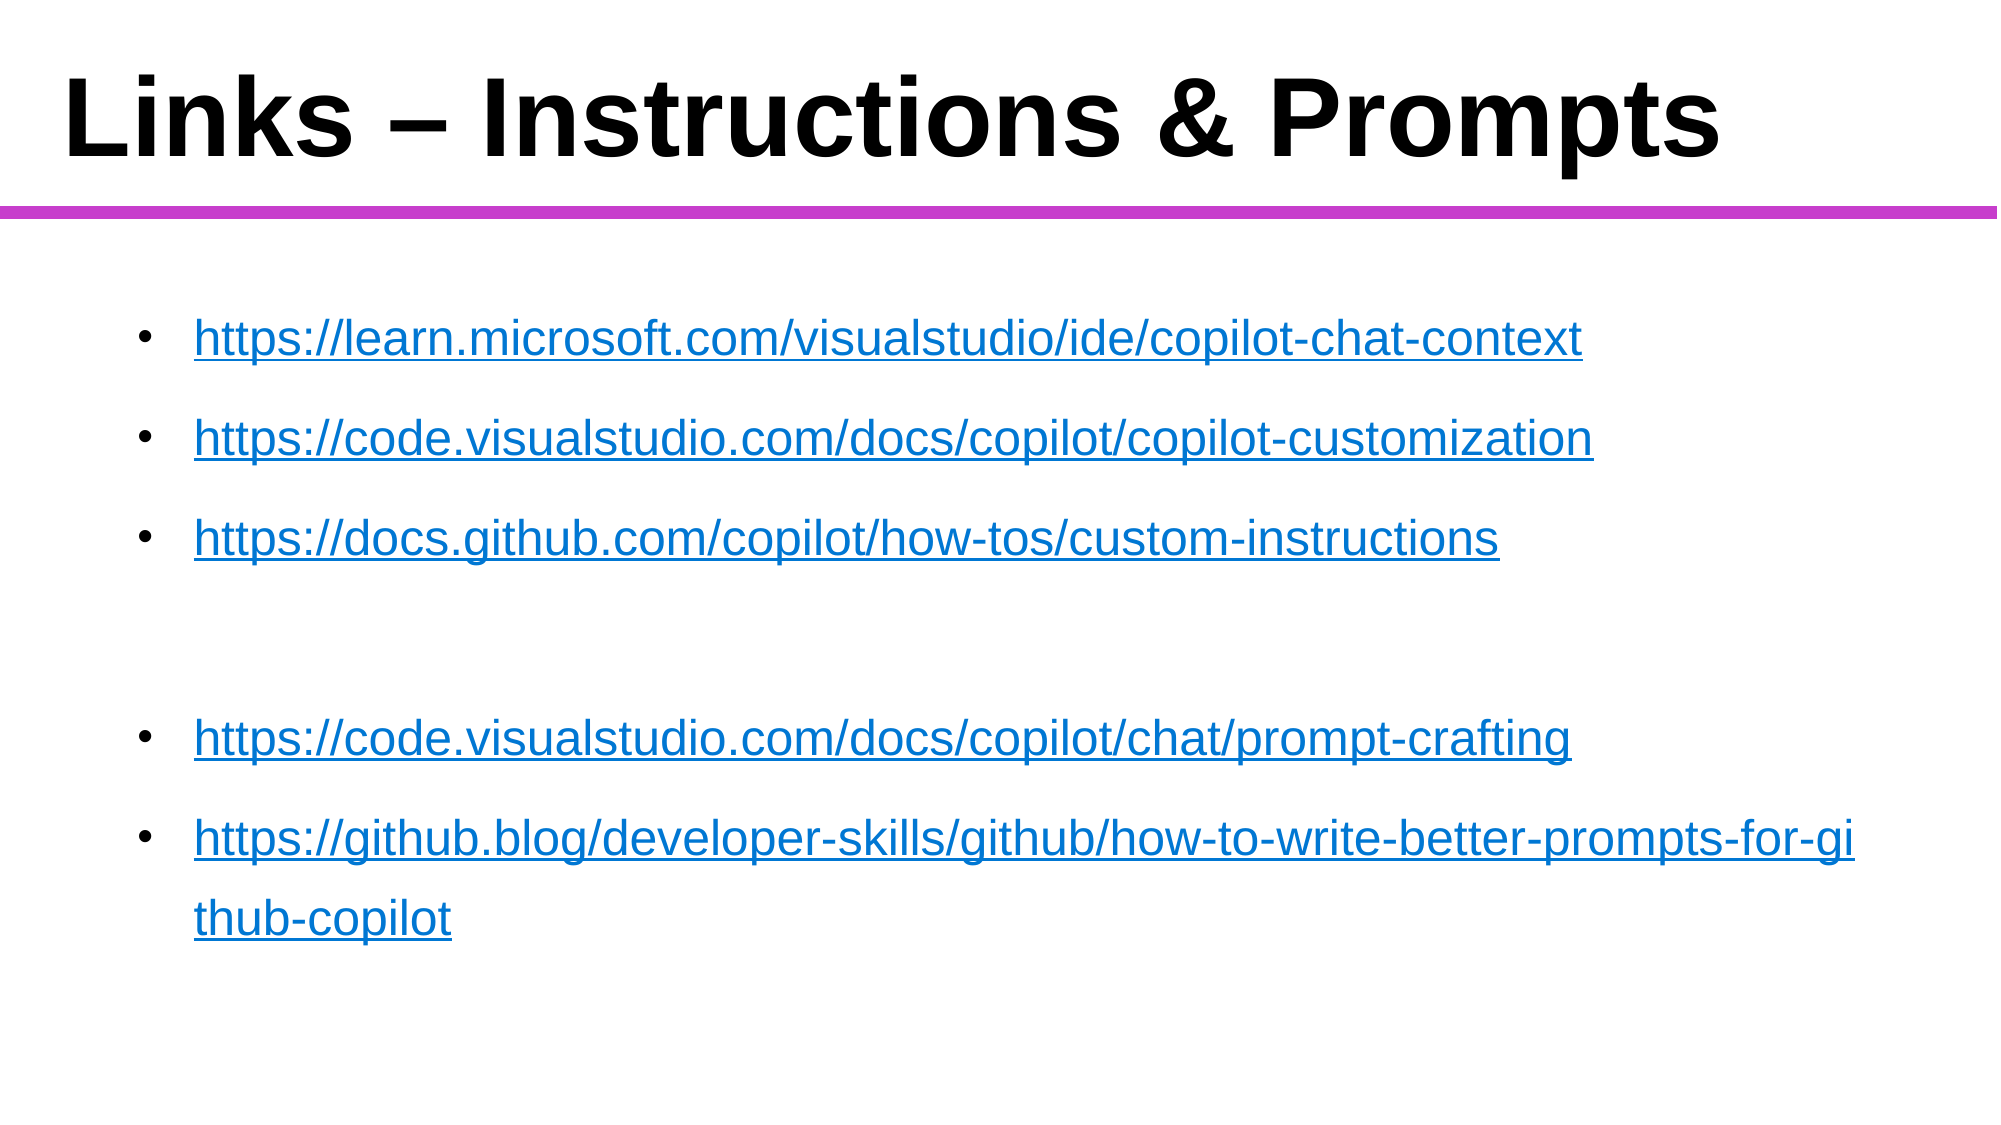

Links – Instructions & Prompts
https://learn.microsoft.com/visualstudio/ide/copilot-chat-context
https://code.visualstudio.com/docs/copilot/copilot-customization
https://docs.github.com/copilot/how-tos/custom-instructions

https://code.visualstudio.com/docs/copilot/chat/prompt-crafting
https://github.blog/developer-skills/github/how-to-write-better-prompts-for-github-copilot